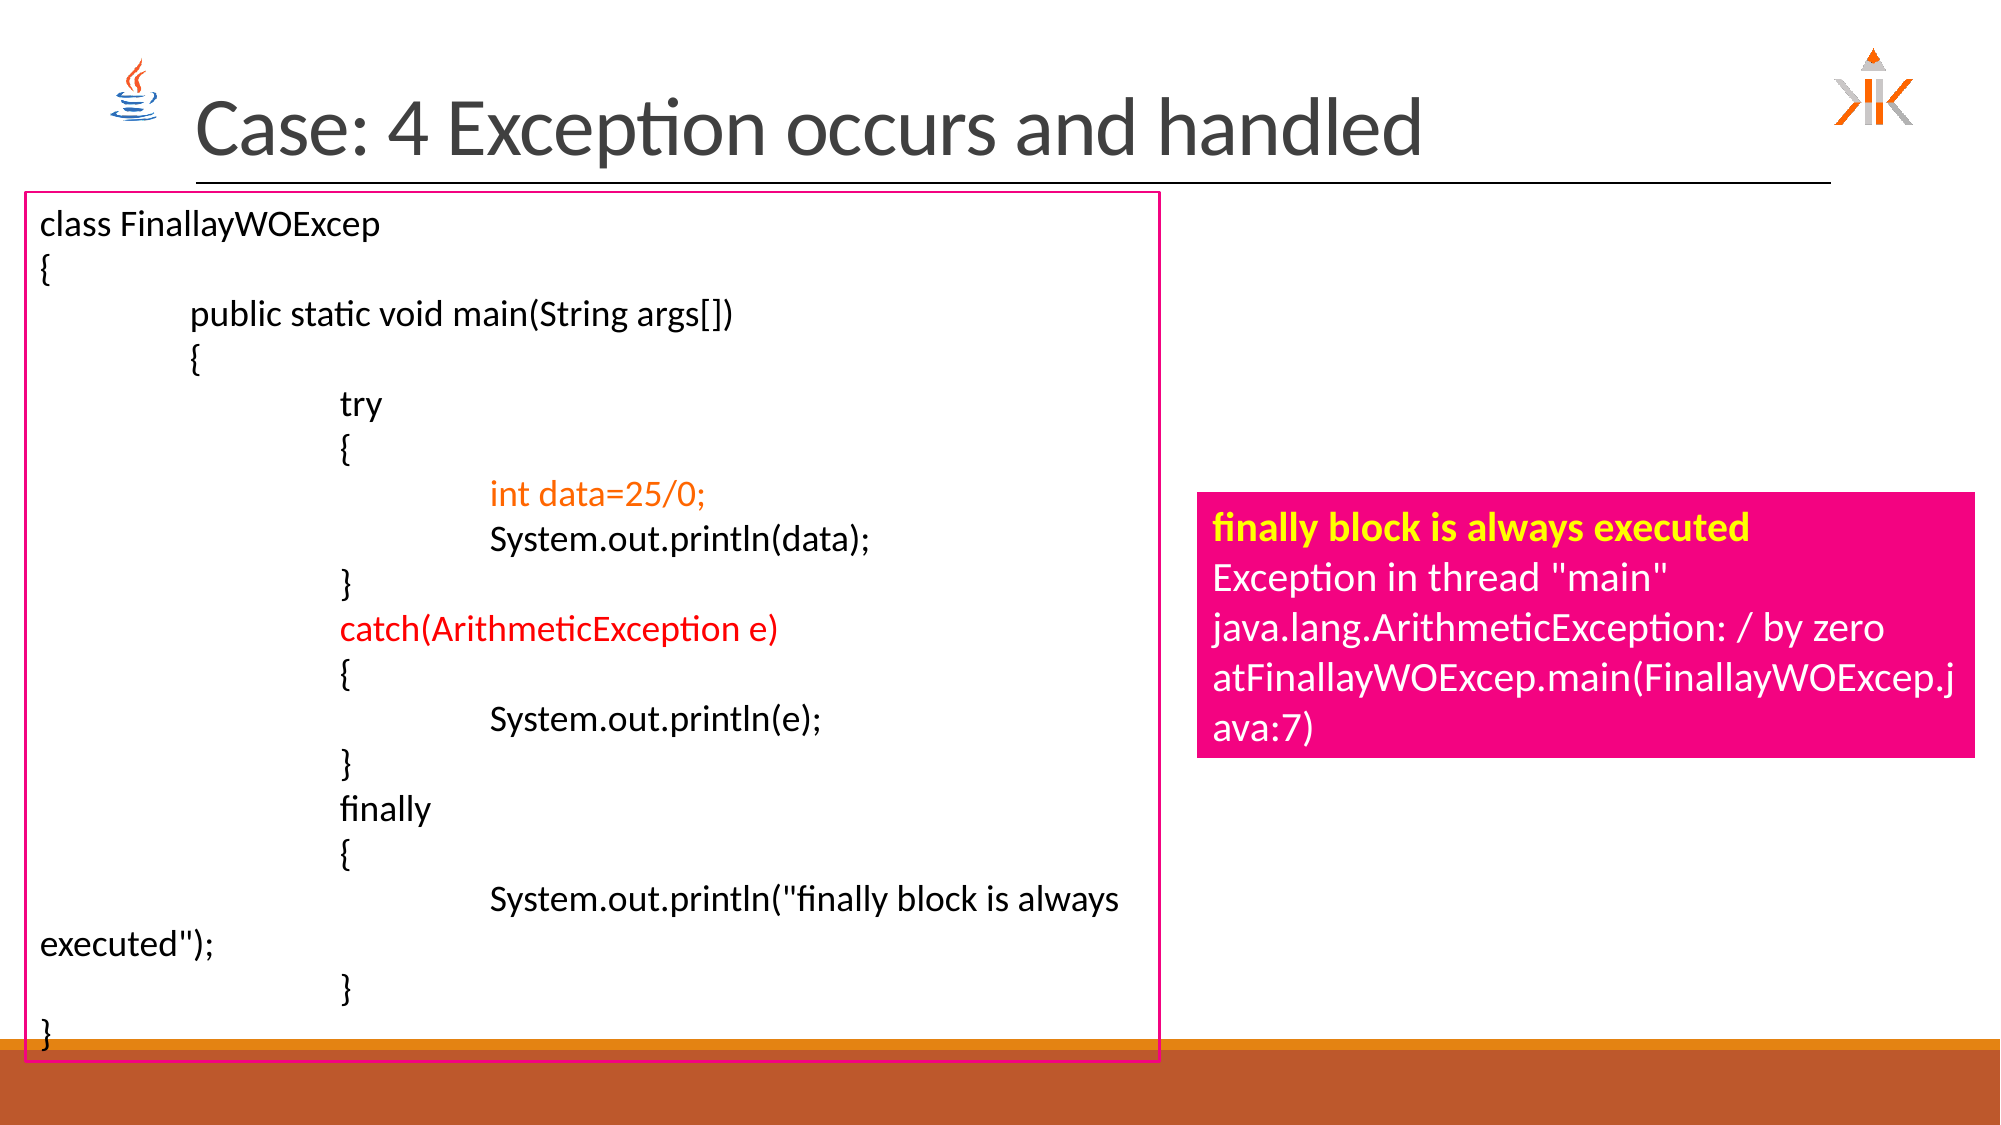

# Case: 4 Exception occurs and handled
class FinallayWOExcep
{
	public static void main(String args[])
	{
  		try
  		{
   			int data=25/0;
   			System.out.println(data);
  		}
  		catch(ArithmeticException e)
  		{
  			System.out.println(e);
  		}
  		finally
  		{
  			System.out.println("finally block is always executed");
  		}
}
finally block is always executed
Exception in thread "main" java.lang.ArithmeticException: / by zero
atFinallayWOExcep.main(FinallayWOExcep.java:7)